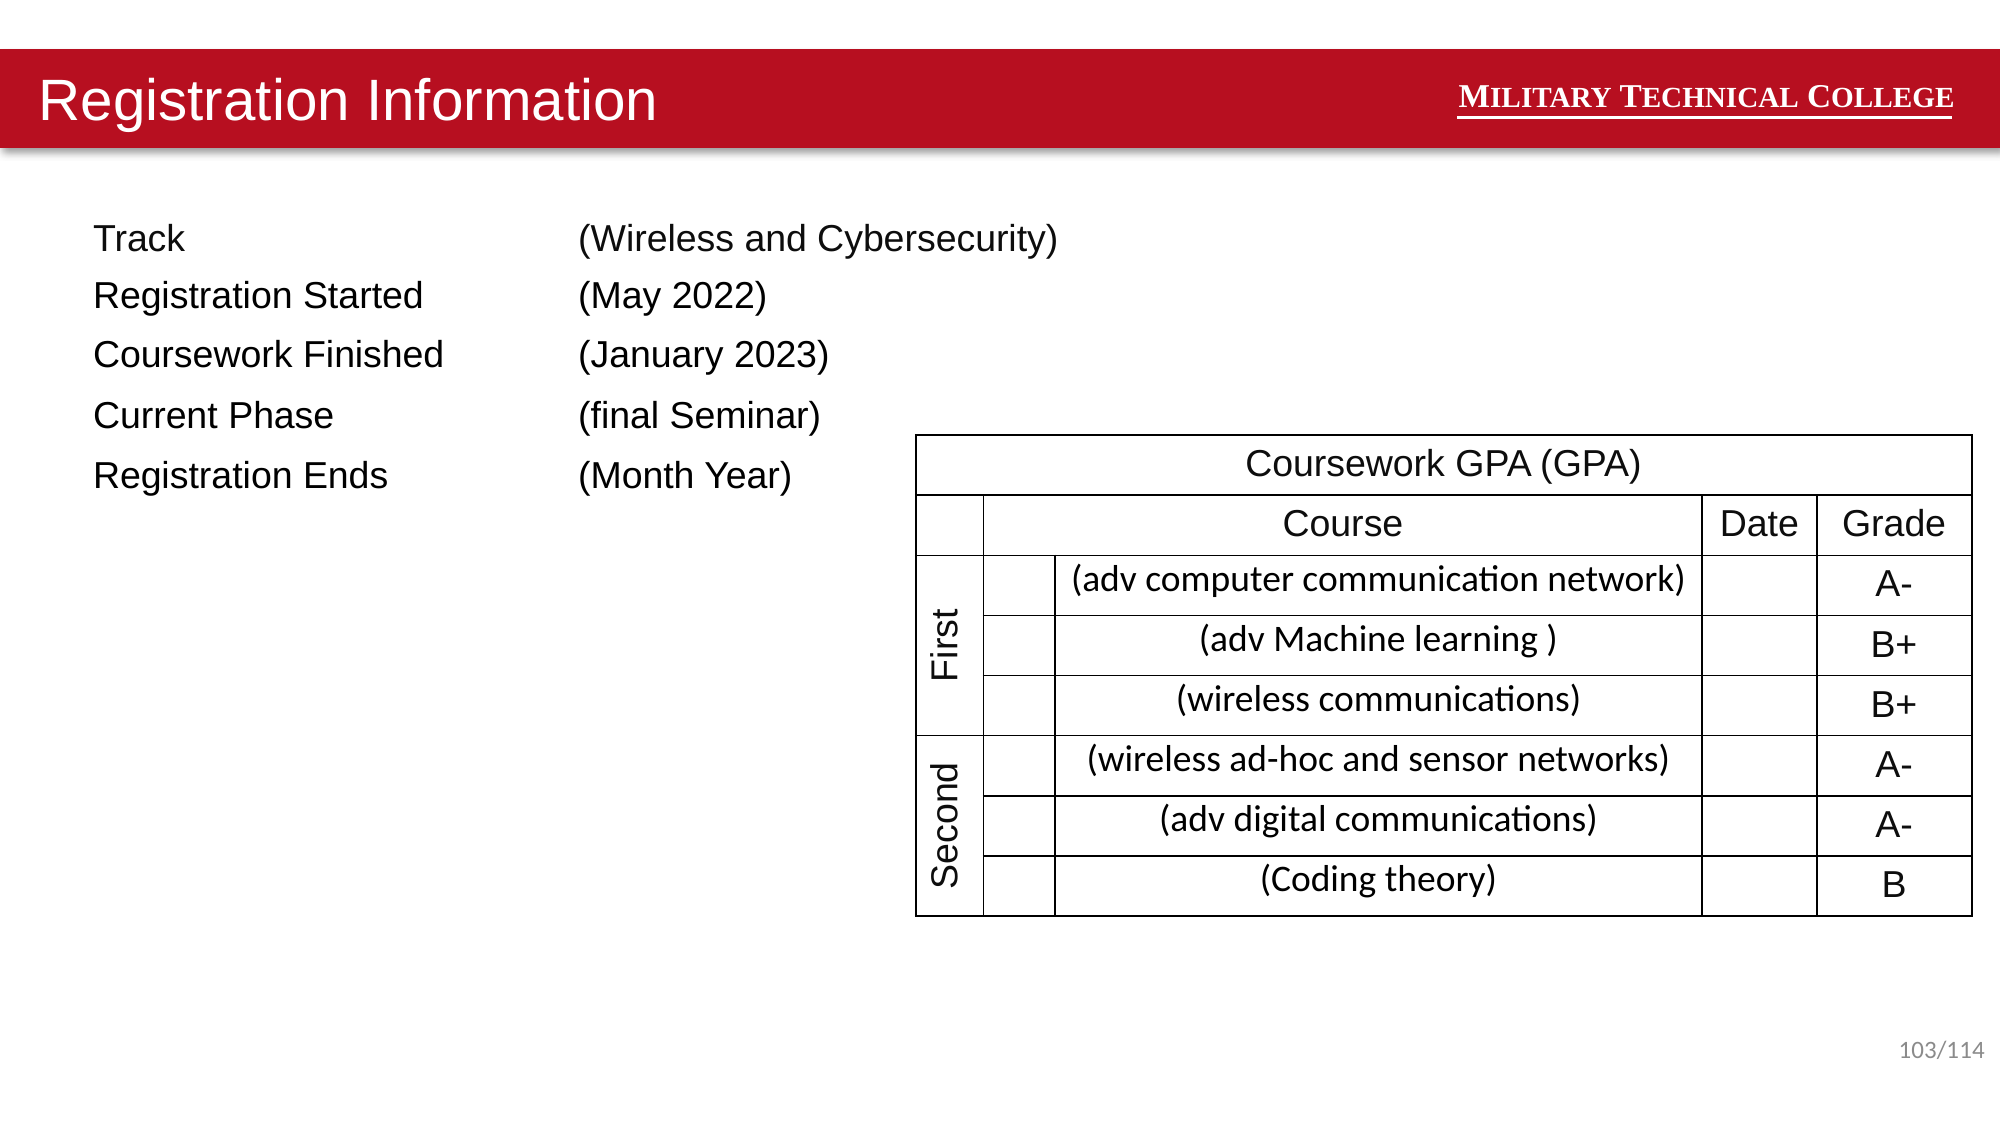

Registration Information
MILITARY TECHNICAL COLLEGE
| Track | (Wireless and Cybersecurity) |
| --- | --- |
| Registration Started | (May 2022) |
| Coursework Finished | (January 2023) |
| Current Phase | (final Seminar) |
| Registration Ends | (Month Year) |
| Coursework GPA (GPA) |  |  |  |  |
| --- | --- | --- | --- | --- |
|  | Course |  | Date | Grade |
| First |  | (adv computer communication network) |  | A- |
|  |  | (adv Machine learning ) |  | B+ |
|  |  | (wireless communications) |  | B+ |
| Second |  | (wireless ad-hoc and sensor networks) |  | A- |
|  |  | (adv digital communications) |  | A- |
|  |  | (Coding theory) |  | B |